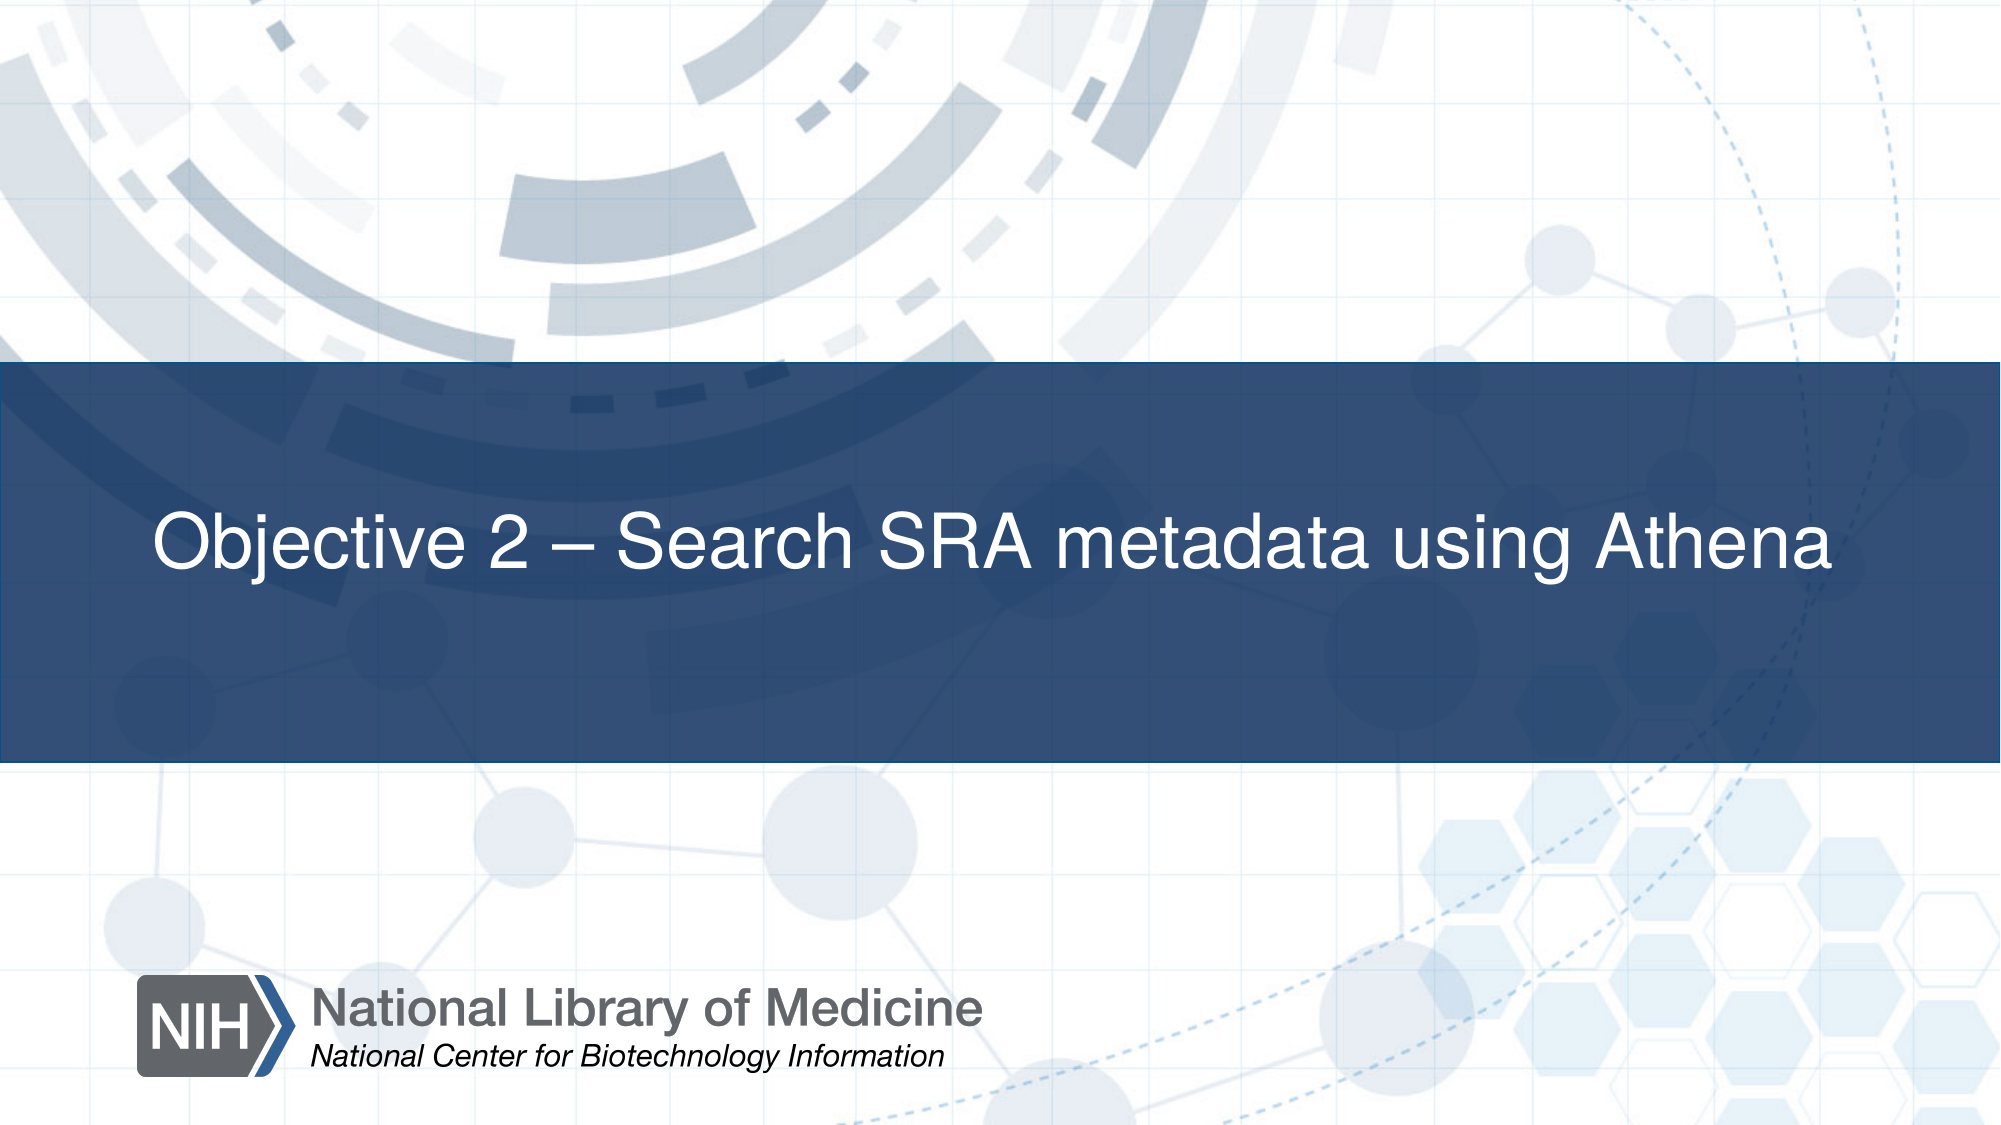

# Objective 2 – Search SRA metadata using Athena